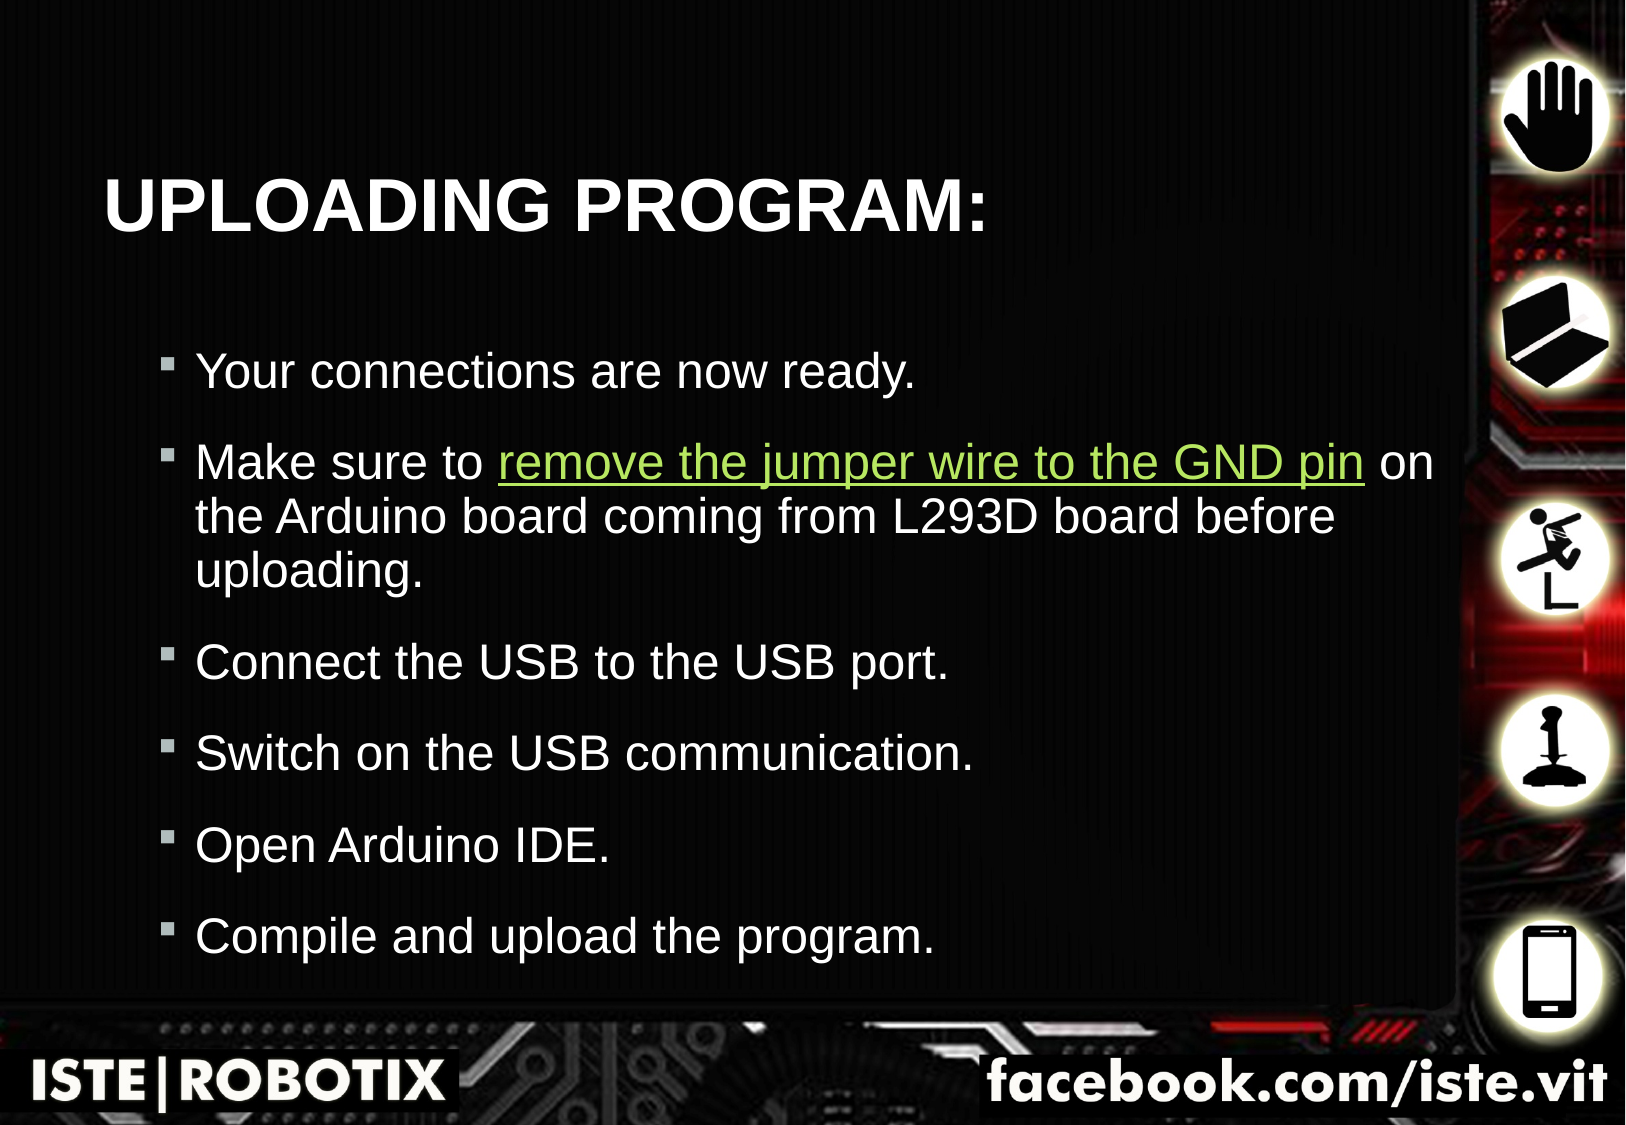

# Uploading Program:
Your connections are now ready.
Make sure to remove the jumper wire to the GND pin on the Arduino board coming from L293D board before uploading.
Connect the USB to the USB port.
Switch on the USB communication.
Open Arduino IDE.
Compile and upload the program.